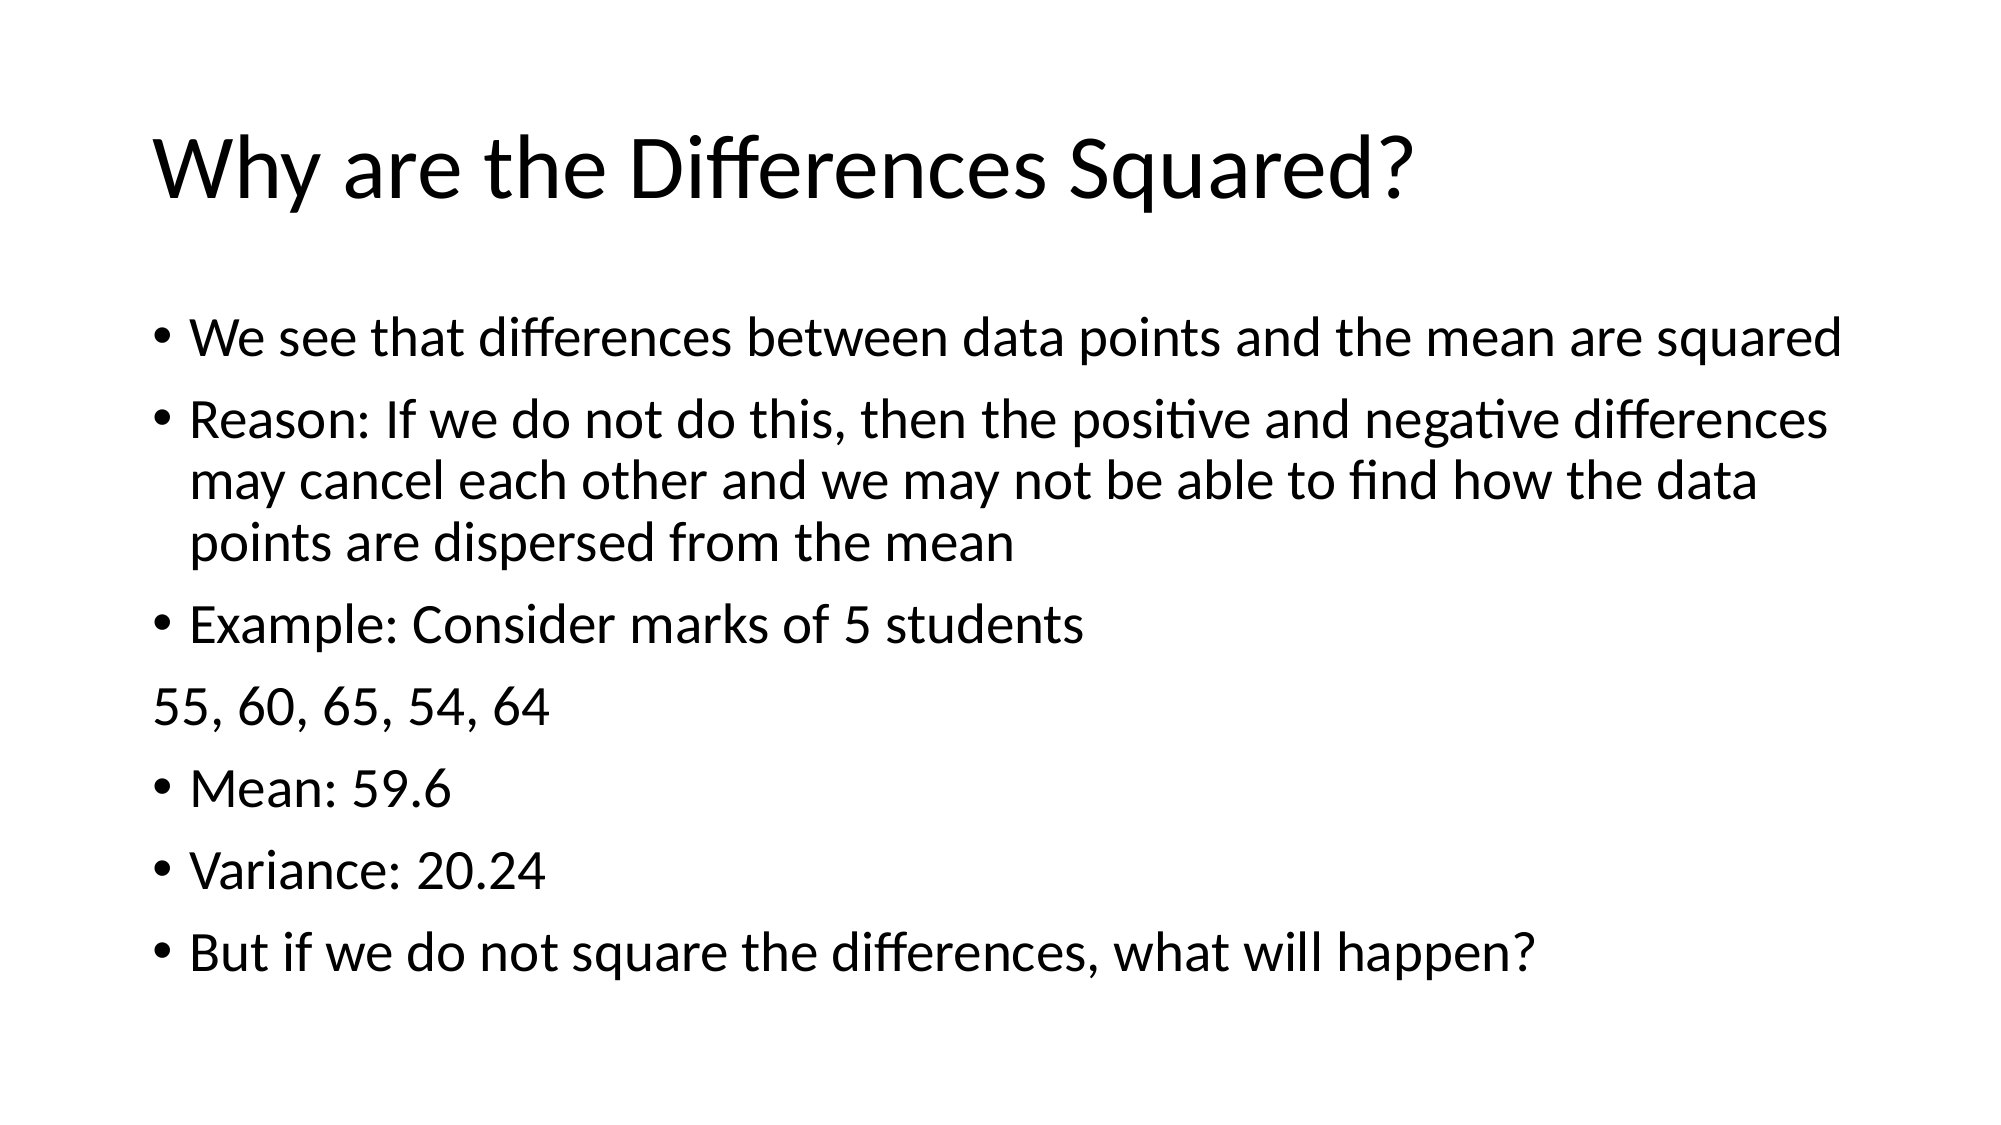

# Why are the Differences Squared?
We see that differences between data points and the mean are squared
Reason: If we do not do this, then the positive and negative differences may cancel each other and we may not be able to find how the data points are dispersed from the mean
Example: Consider marks of 5 students
55, 60, 65, 54, 64
Mean: 59.6
Variance: 20.24
But if we do not square the differences, what will happen?